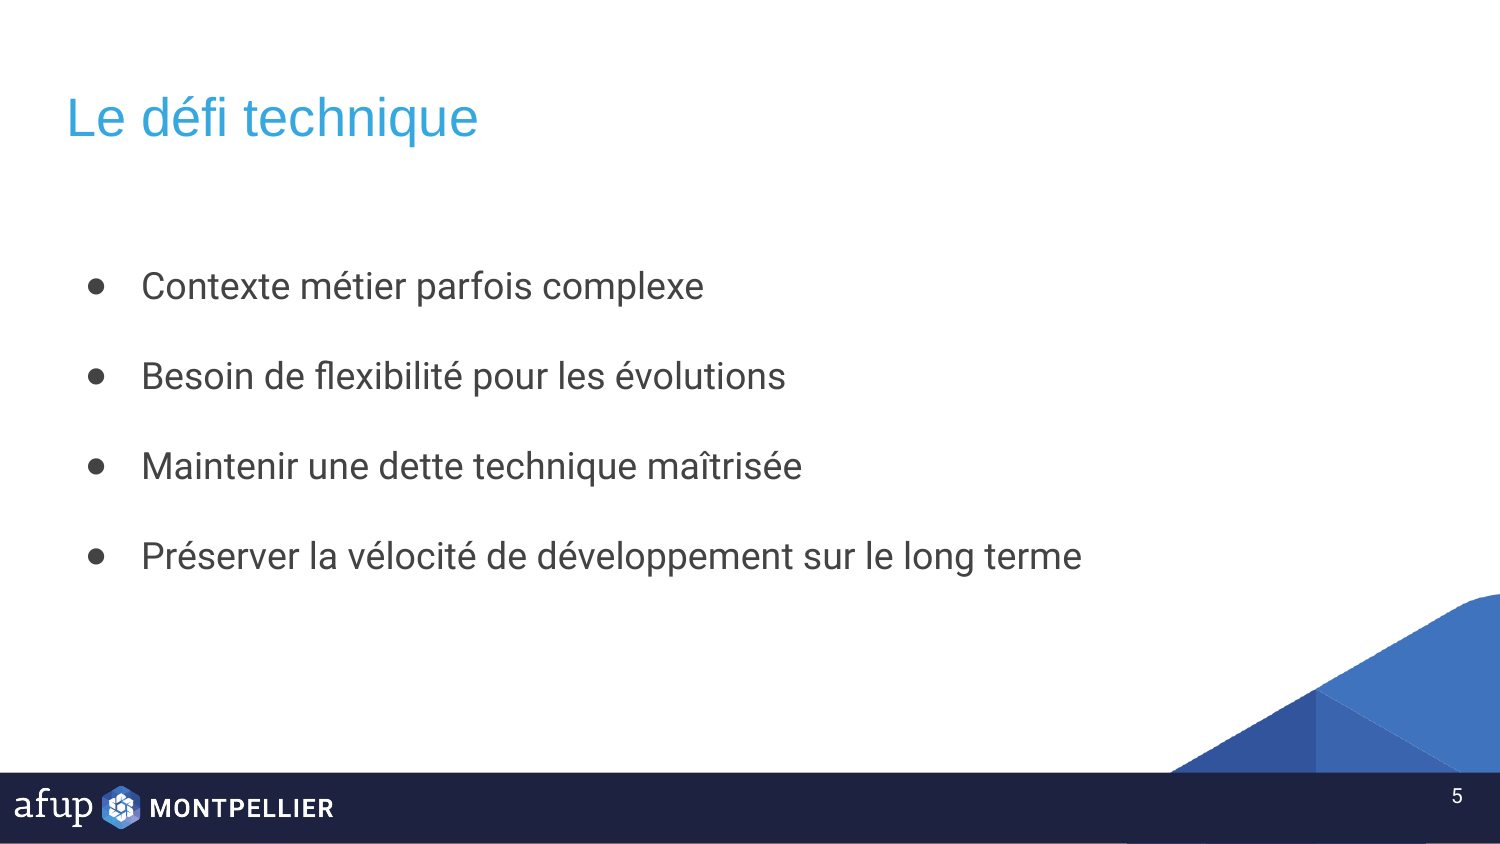

# Le défi technique
Contexte métier parfois complexe
Besoin de flexibilité pour les évolutions
Maintenir une dette technique maîtrisée
Préserver la vélocité de développement sur le long terme
5